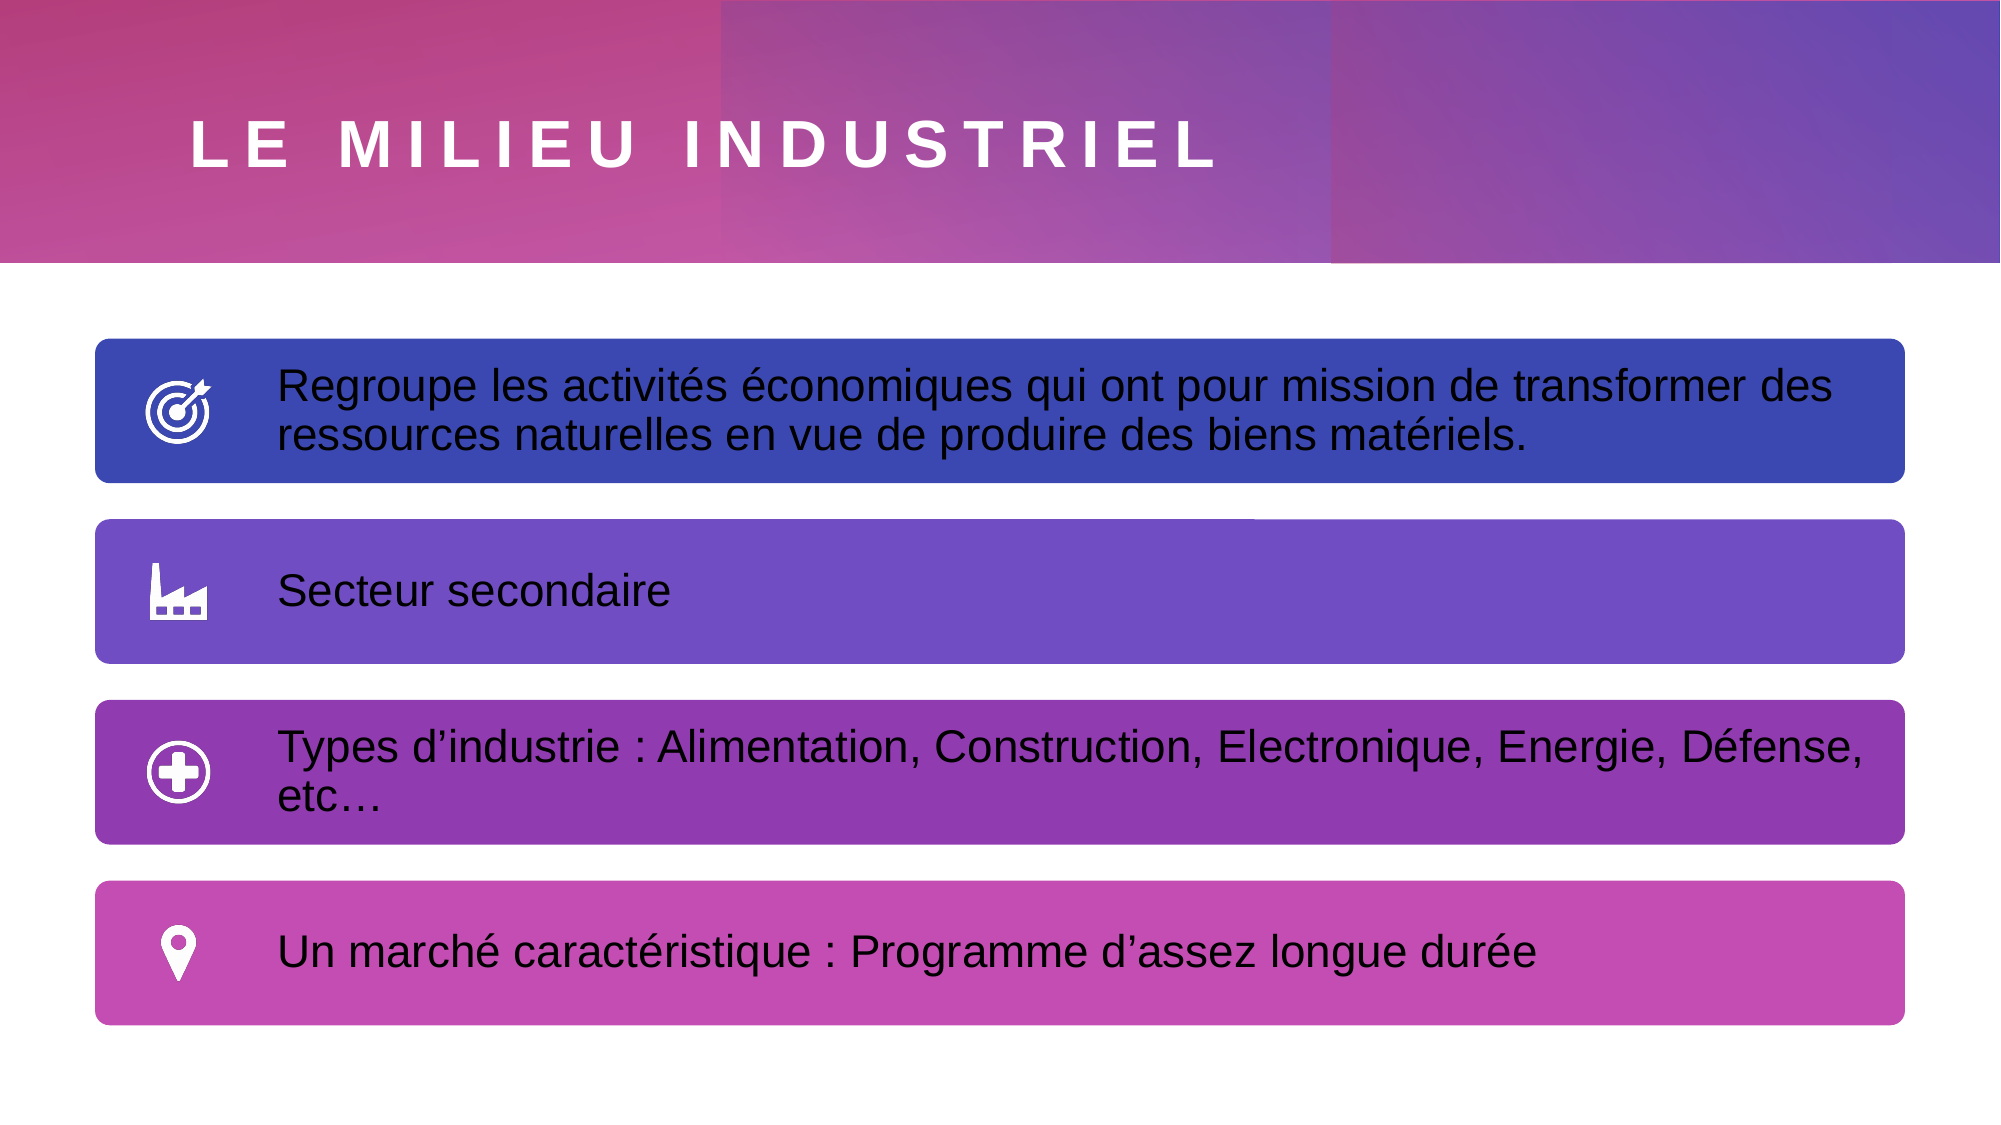

# Le milieu industriel
Regroupe les activités économiques qui ont pour mission de transformer des ressources naturelles en vue de produire des biens matériels.
Secteur secondaire
Types d’industrie : Alimentation, Construction, Electronique, Energie, Défense, etc…
Un marché caractéristique : Programme d’assez longue durée